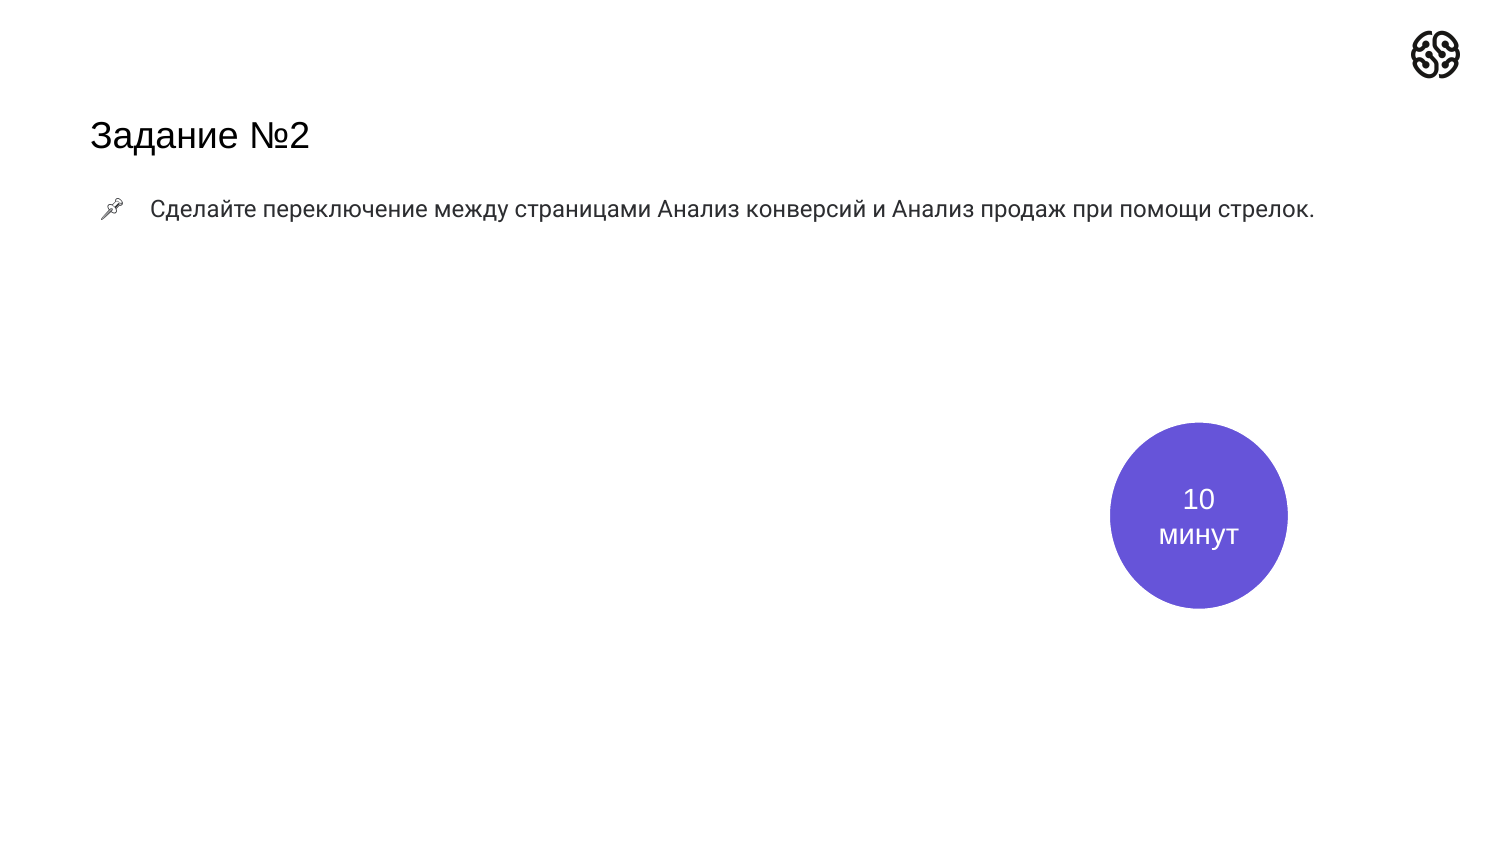

# Задание №2
Сделайте переключение между страницами Анализ конверсий и Анализ продаж при помощи стрелок.
10
минут